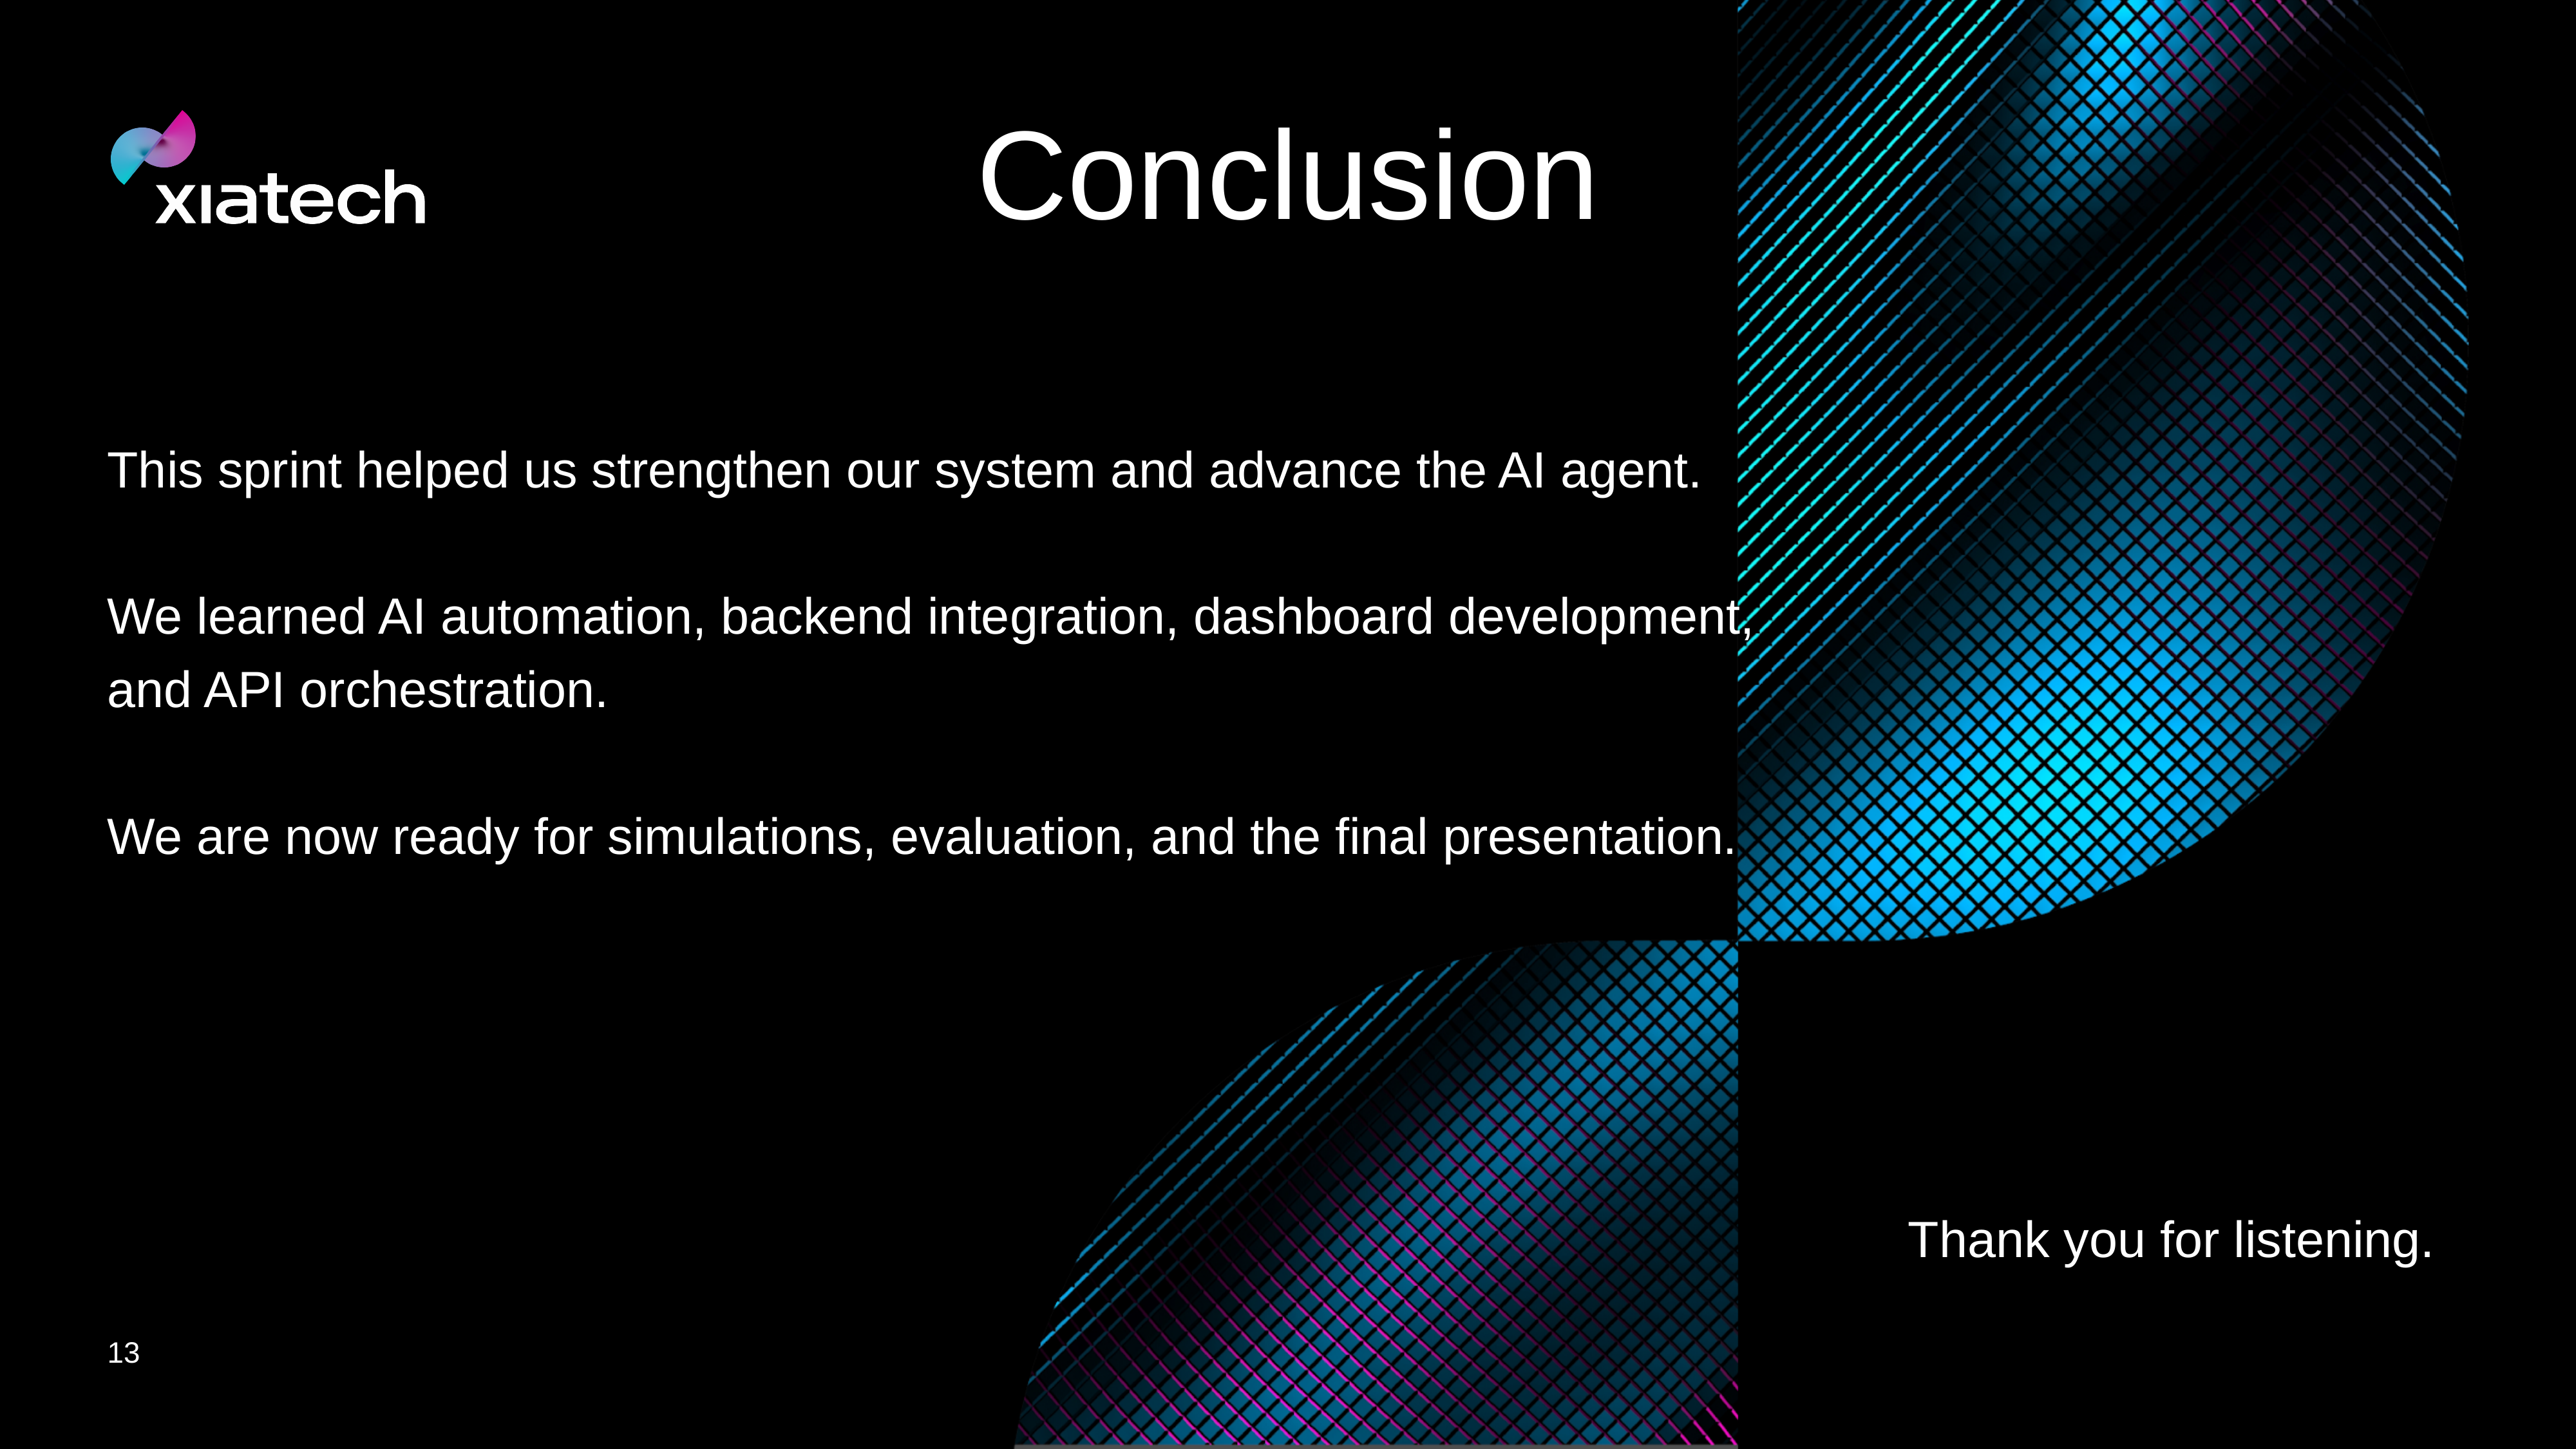

The project aims to make strategic decisions to improve productivity.
The project aims to make strategic decisions to improve productivity.
The project aims to make strategic decisions to improve productivity.
The project aims to make strategic decisions to improve productivity.
# Conclusion
This sprint helped us strengthen our system and advance the AI agent.

We learned AI automation, backend integration, dashboard development, and API orchestration.

We are now ready for simulations, evaluation, and the final presentation.
Thank you for listening.
13